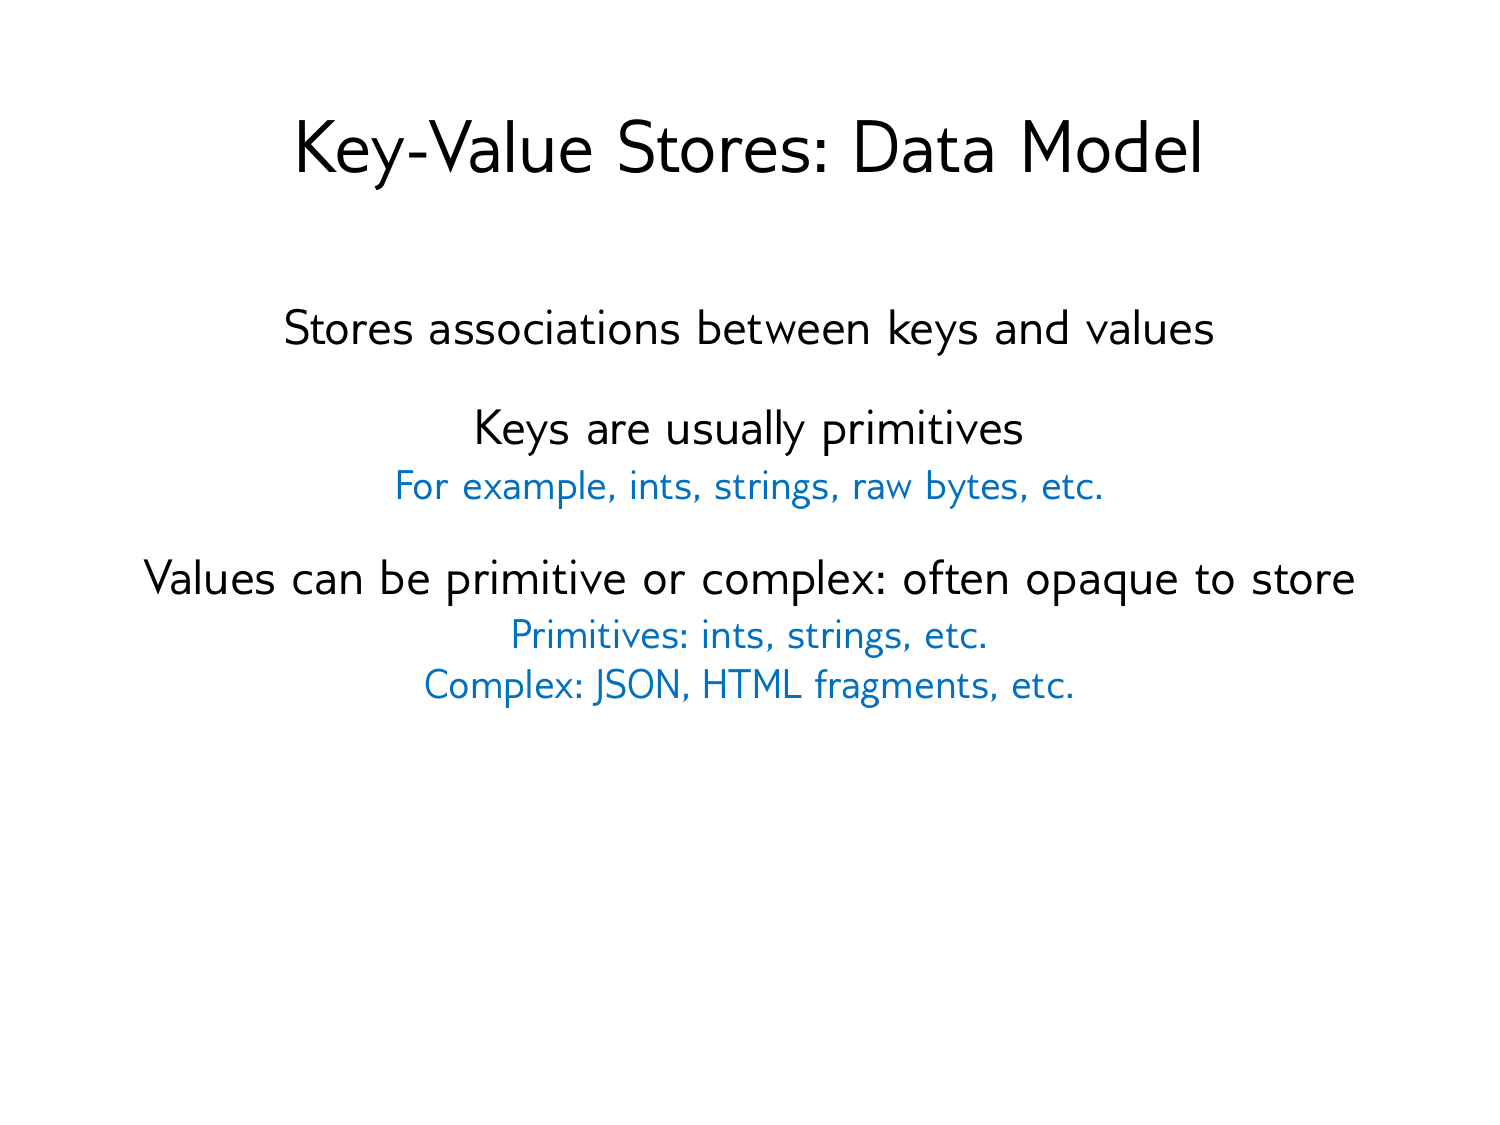

Key-Value Stores: Data Model
Stores associations between keys and values
Keys are usually primitives
For example, ints, strings, raw bytes, etc.
Values can be primitive or complex: often opaque to store
Primitives: ints, strings, etc.
Complex: JSON, HTML fragments, etc.